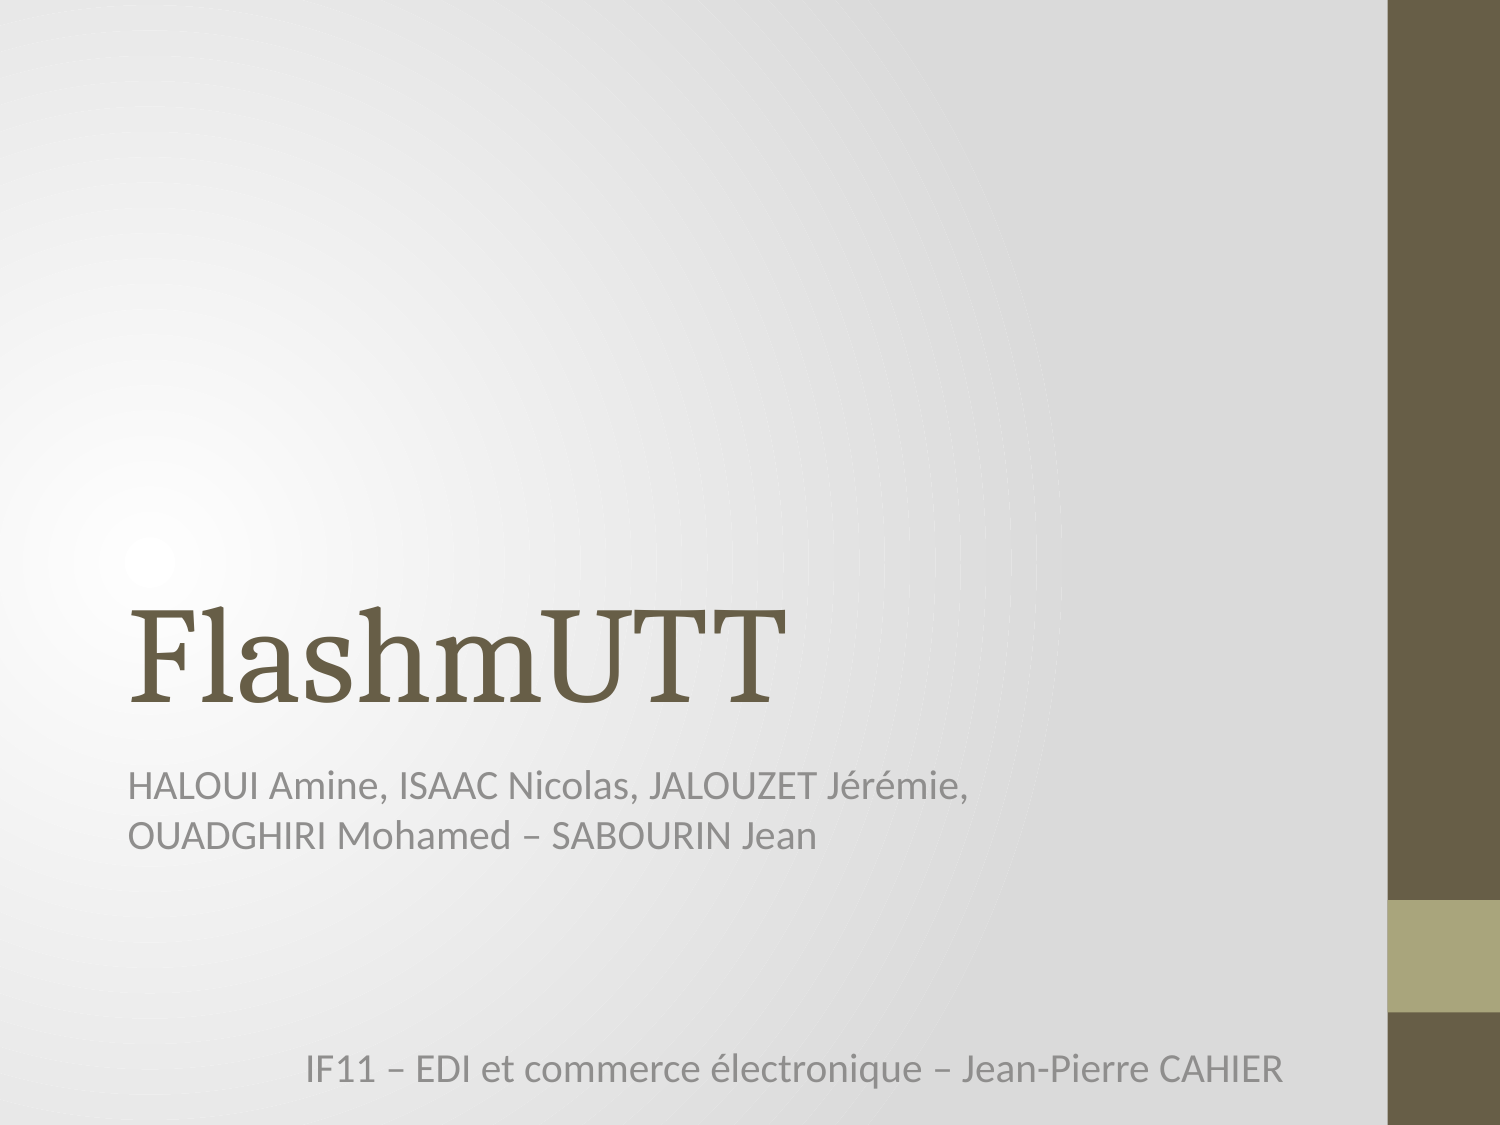

# FlashmUTT
HALOUI Amine, ISAAC Nicolas, JALOUZET Jérémie, OUADGHIRI Mohamed – SABOURIN Jean
IF11 – EDI et commerce électronique – Jean-Pierre CAHIER